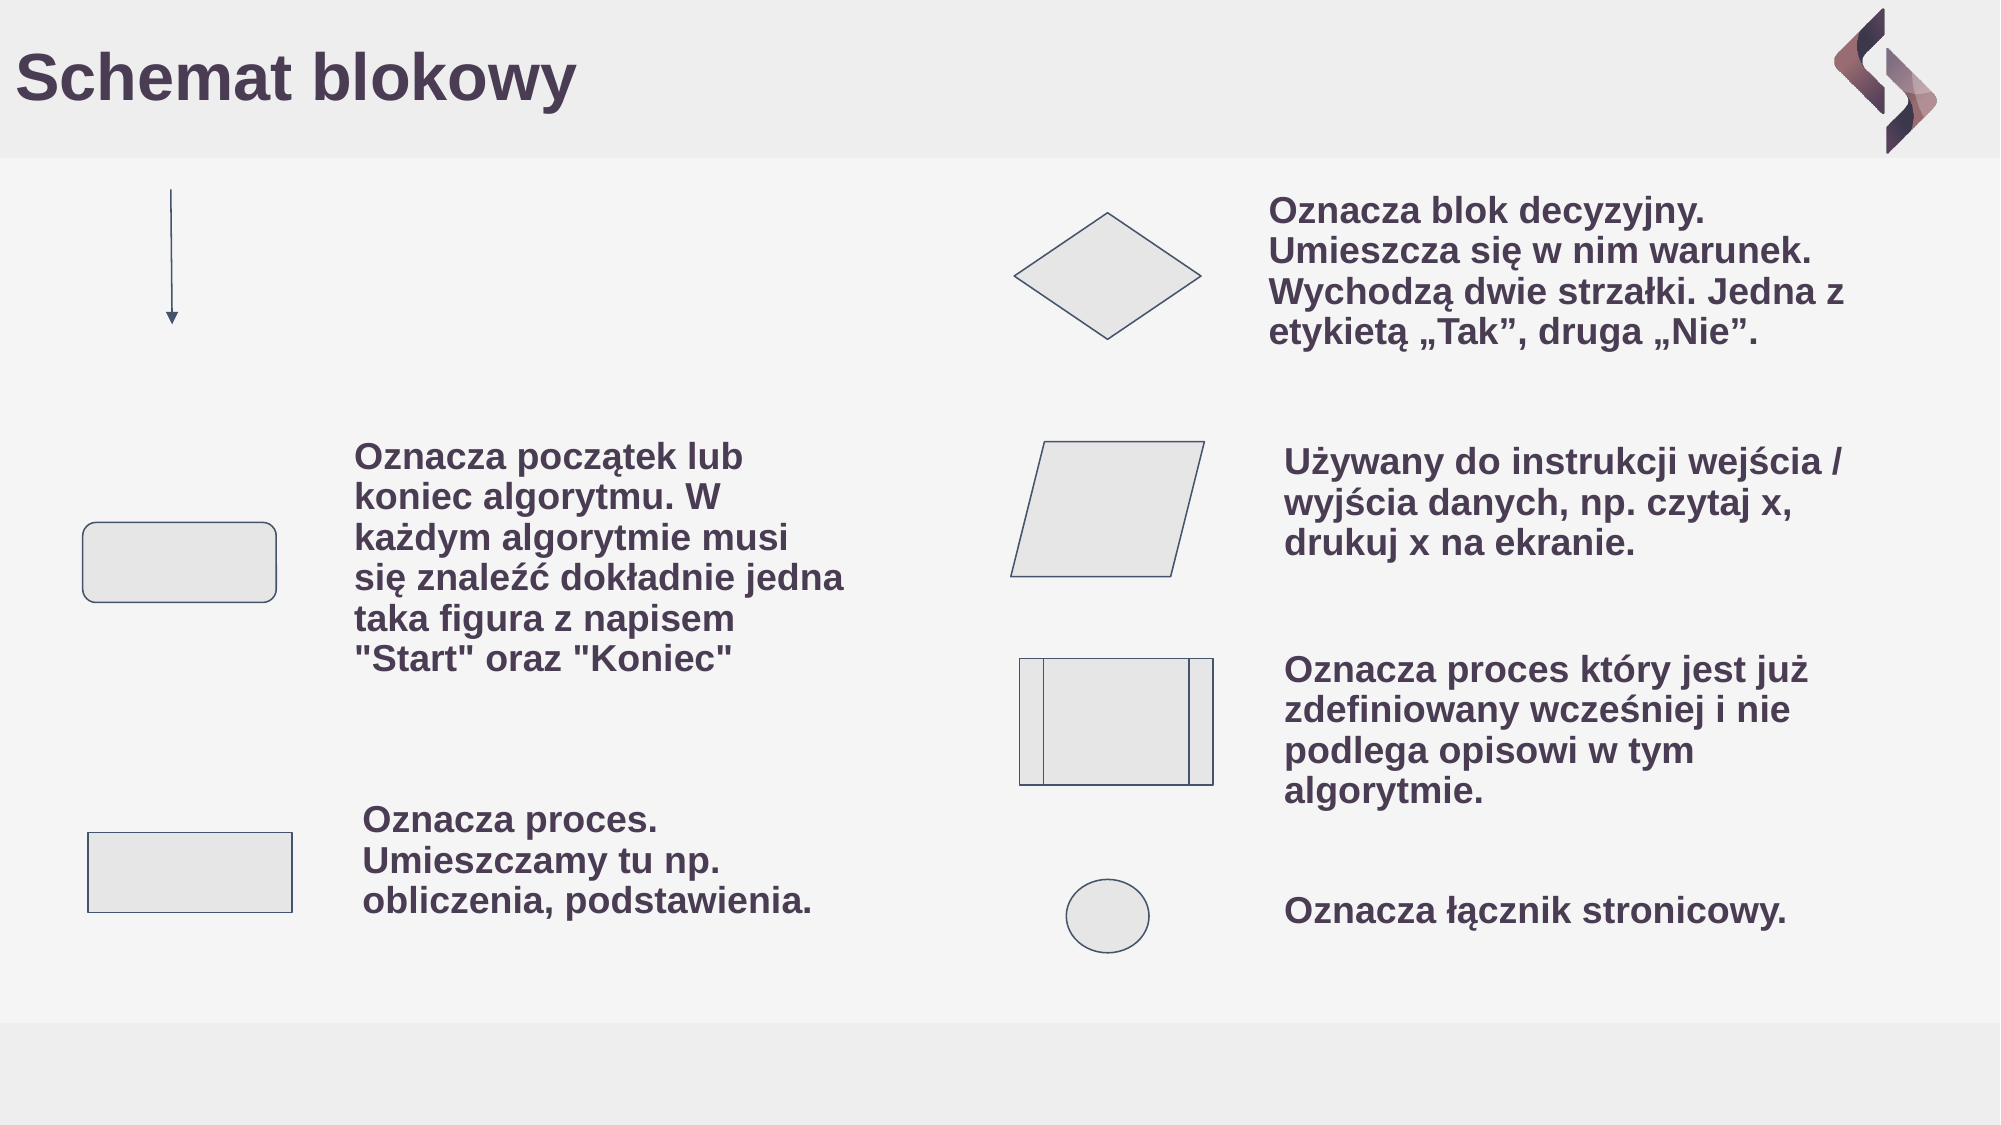

# Schemat blokowy
Oznacza blok decyzyjny. Umieszcza się w nim warunek. Wychodzą dwie strzałki. Jedna z etykietą „Tak”, druga „Nie”.

Oznacza początek lub koniec algorytmu. W każdym algorytmie musi się znaleźć dokładnie jedna taka figura z napisem "Start" oraz "Koniec"
Używany do instrukcji wejścia / wyjścia danych, np. czytaj x, drukuj x na ekranie.

Oznacza proces który jest już zdefiniowany wcześniej i nie podlega opisowi w tym algorytmie.

Oznacza proces. Umieszczamy tu np. obliczenia, podstawienia.

Oznacza łącznik stronicowy.